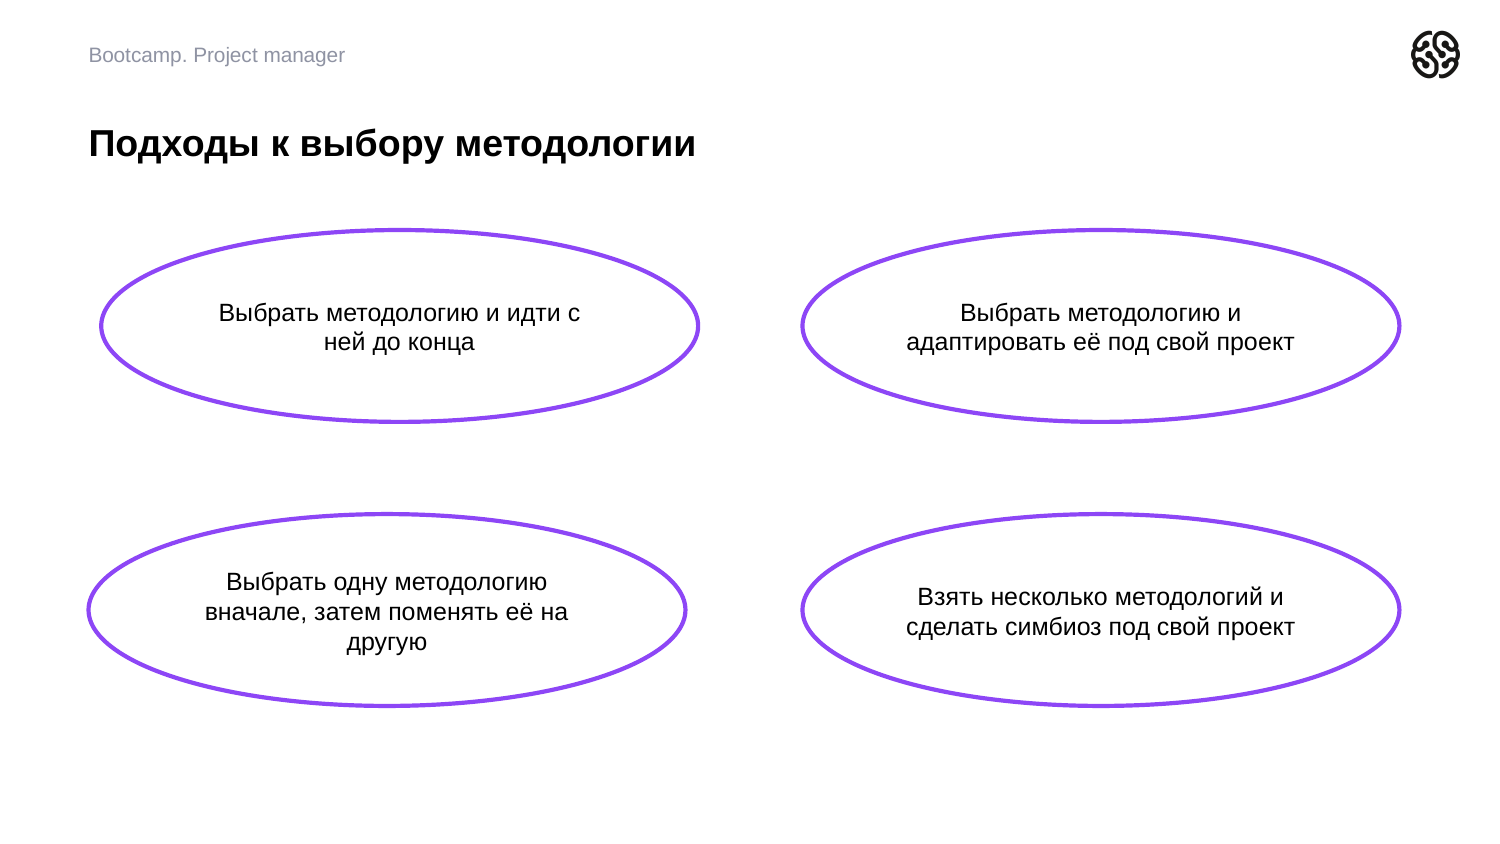

Bootcamp. Project manager
# Подходы к выбору методологии
Выбрать методологию и идти с ней до конца
Выбрать методологию и адаптировать её под свой проект
Выбрать одну методологию вначале, затем поменять её на другую
Взять несколько методологий и сделать симбиоз под свой проект